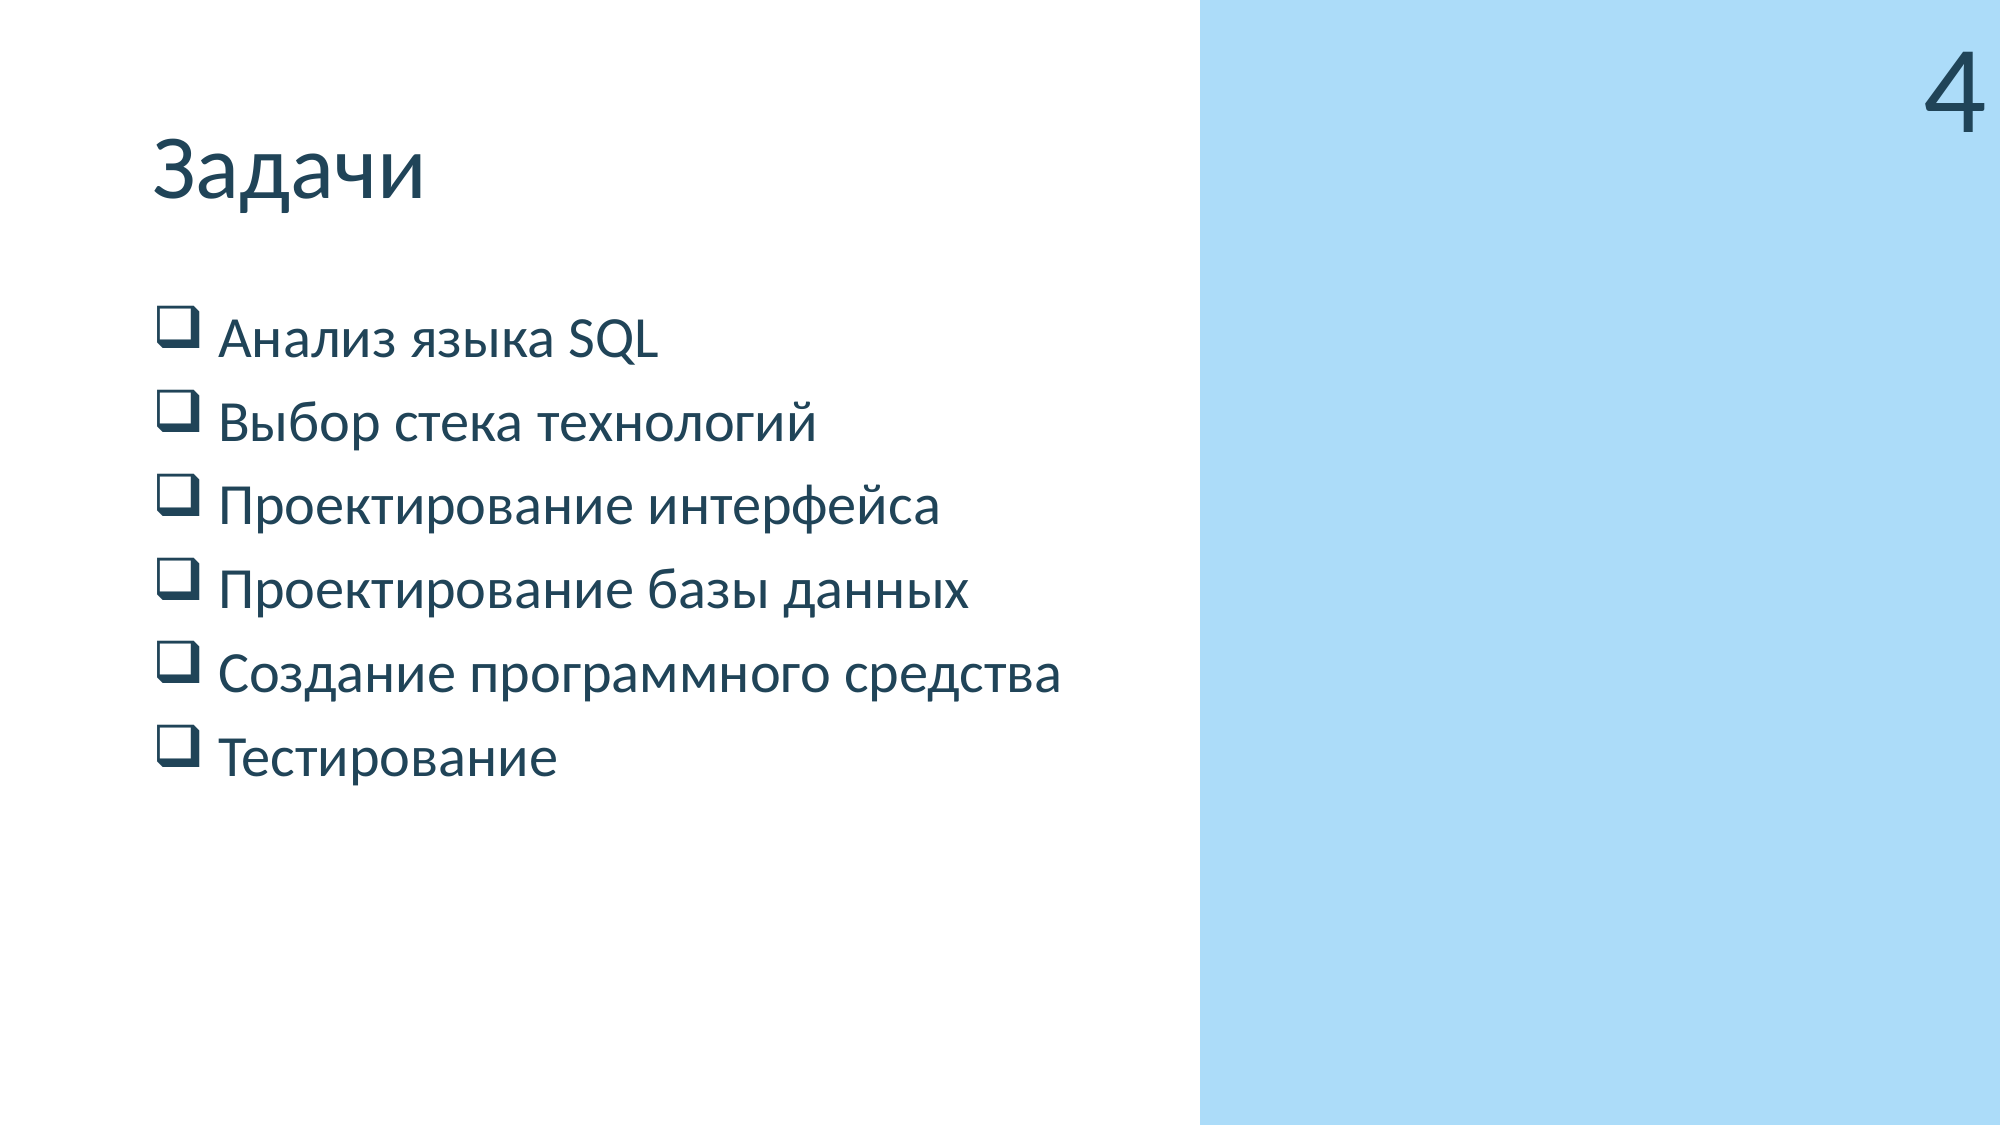

4
# Задачи
 Анализ языка SQL
 Выбор стека технологий
 Проектирование интерфейса
 Проектирование базы данных
 Создание программного средства
 Тестирование